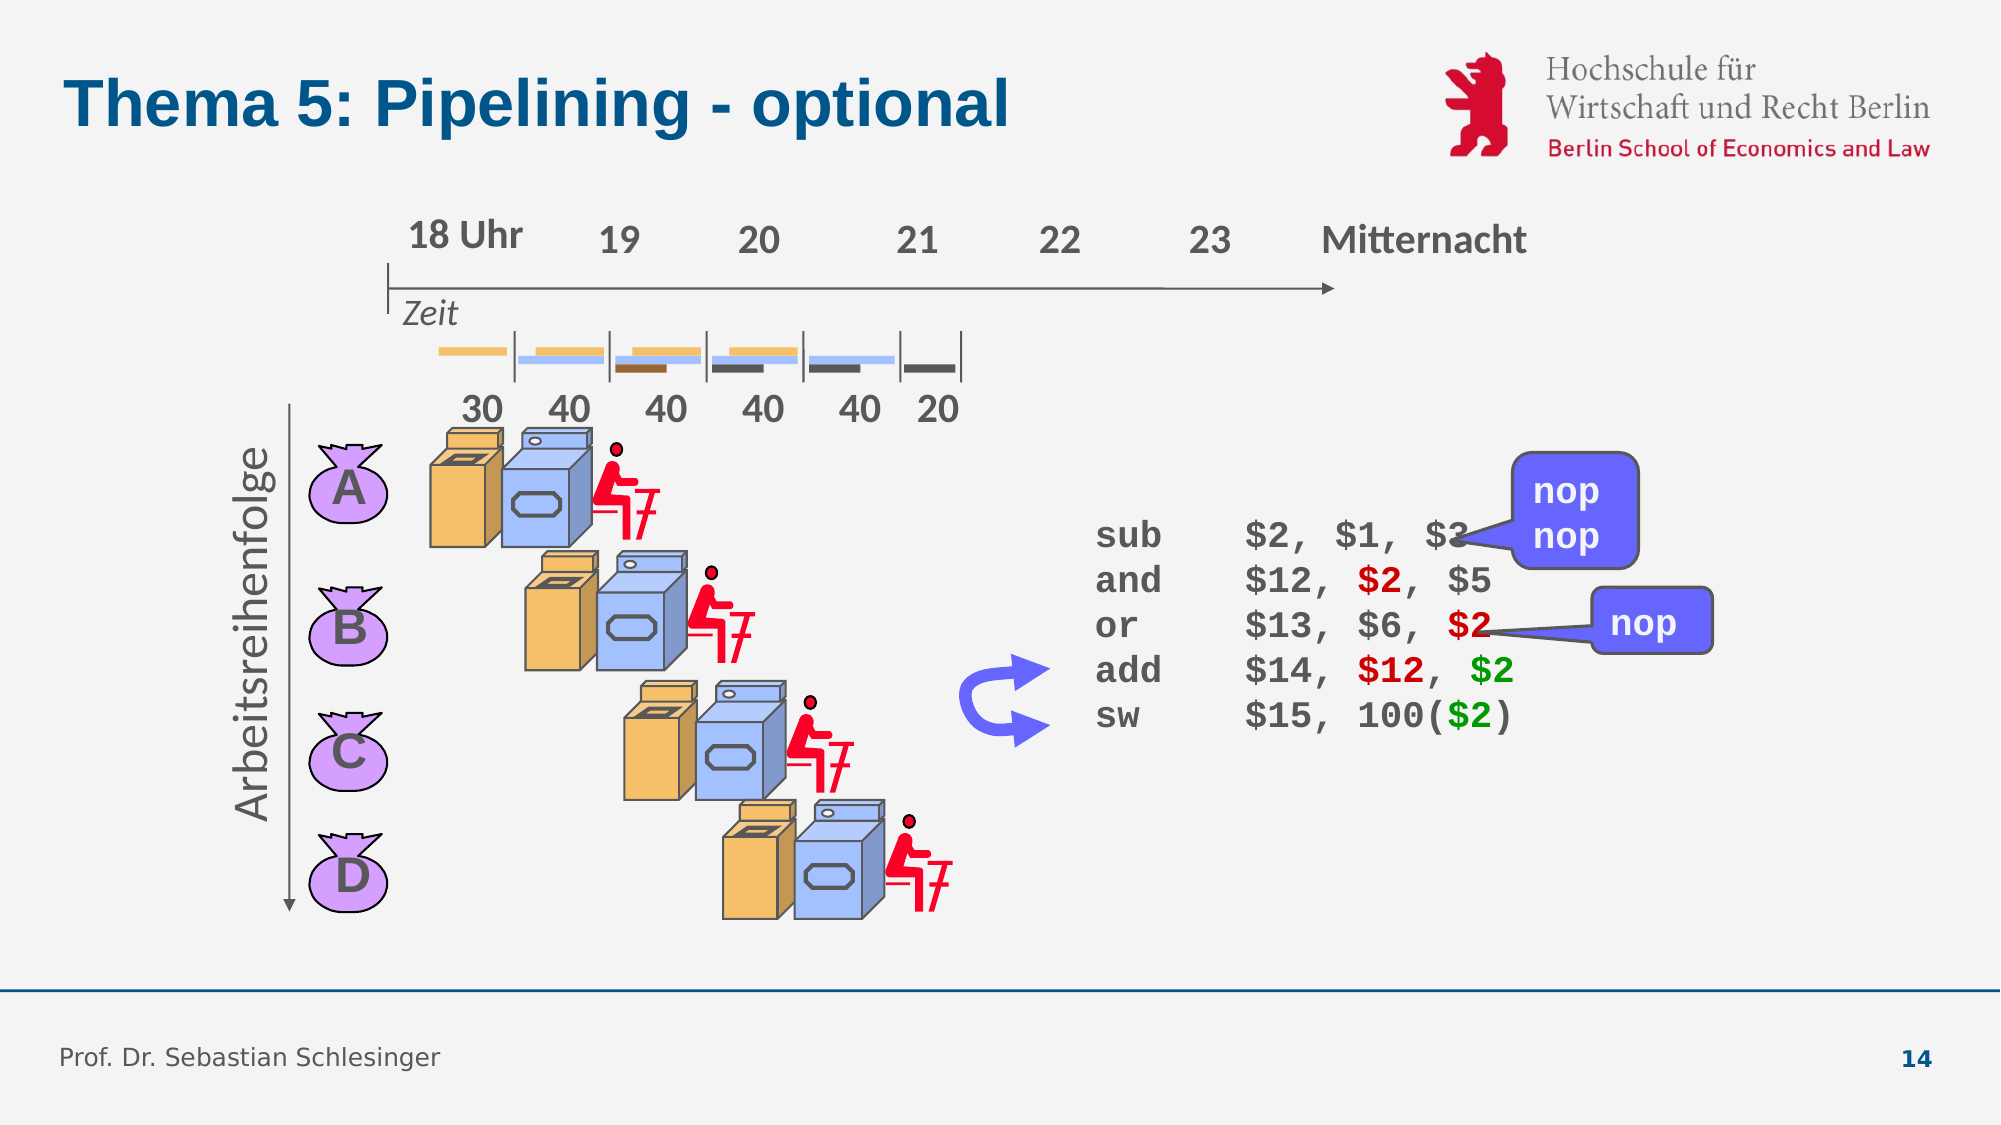

# Thema 5: Pipelining - optional
18 Uhr
19
20
21
22
23
Mitternacht

Zeit

40

40

40

30
40
20

nop
nop

A
sub	$2, $1, $3
and 	$12, $2, $5
or	$13, $6, $2
add	$14, $12, $2
sw	$15, 100($2)

nop

B
Arbeitsreihenfolge

C

D
Prof. Dr. Sebastian Schlesinger
14